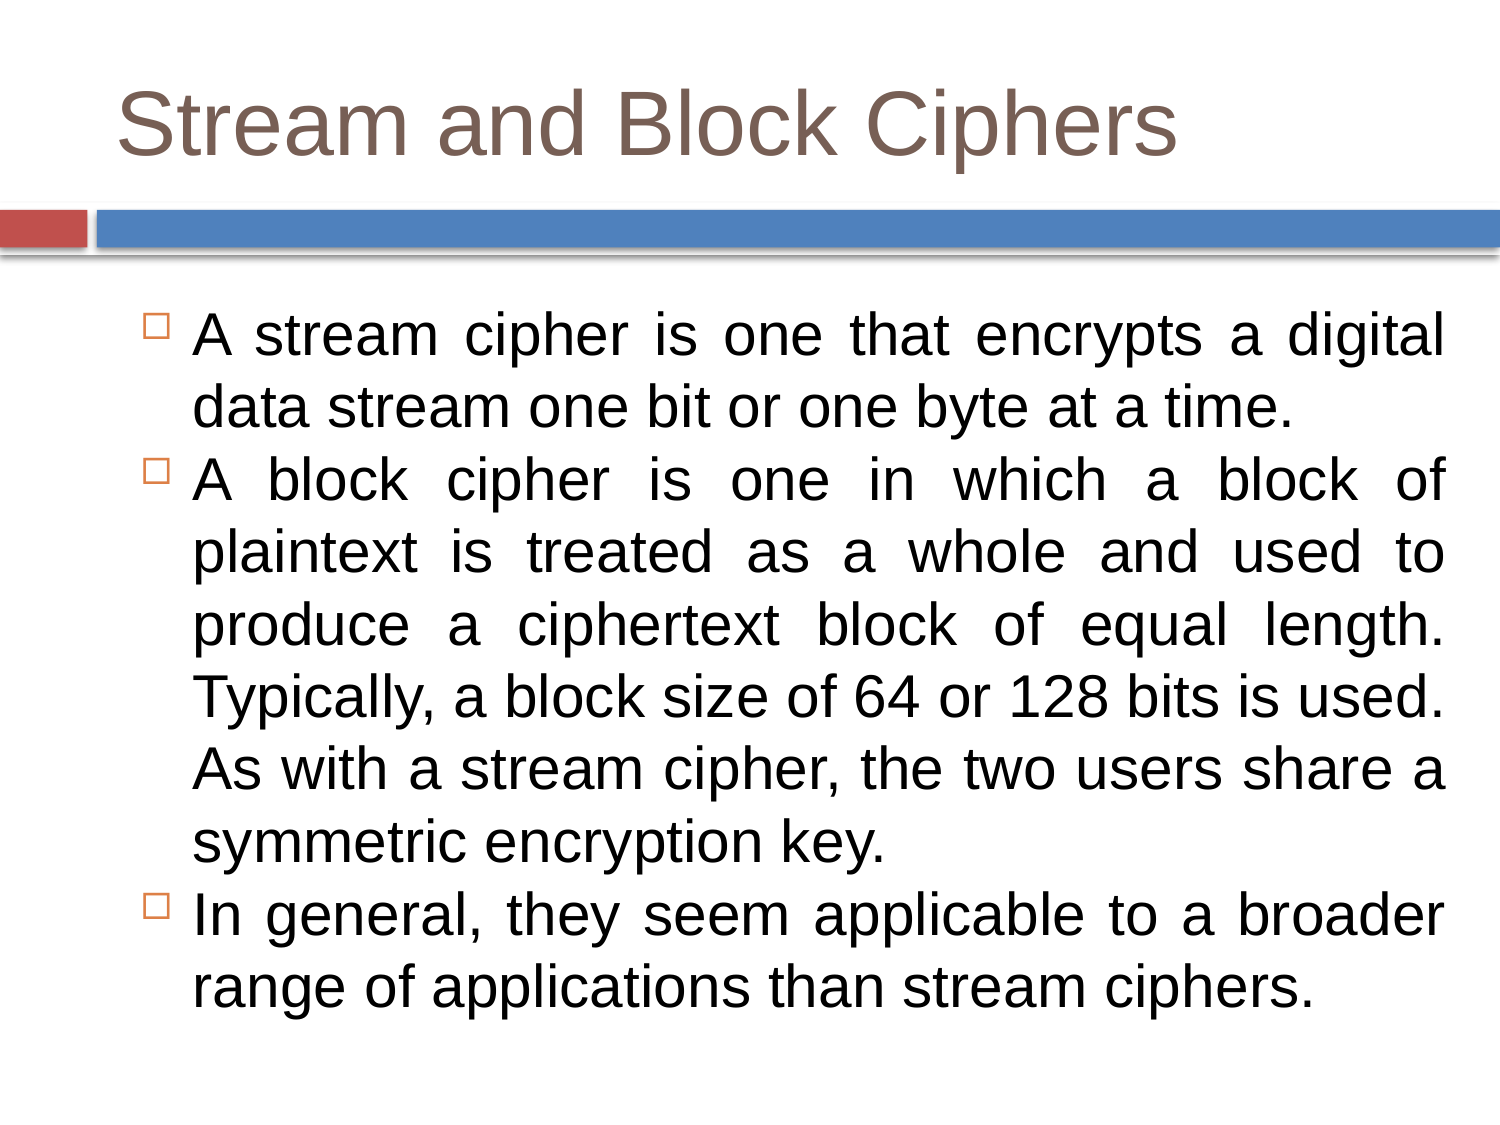

Stream and Block Ciphers
A stream cipher is one that encrypts a digital data stream one bit or one byte at a time.
A block cipher is one in which a block of plaintext is treated as a whole and used to produce a ciphertext block of equal length. Typically, a block size of 64 or 128 bits is used. As with a stream cipher, the two users share a symmetric encryption key.
In general, they seem applicable to a broader range of applications than stream ciphers.